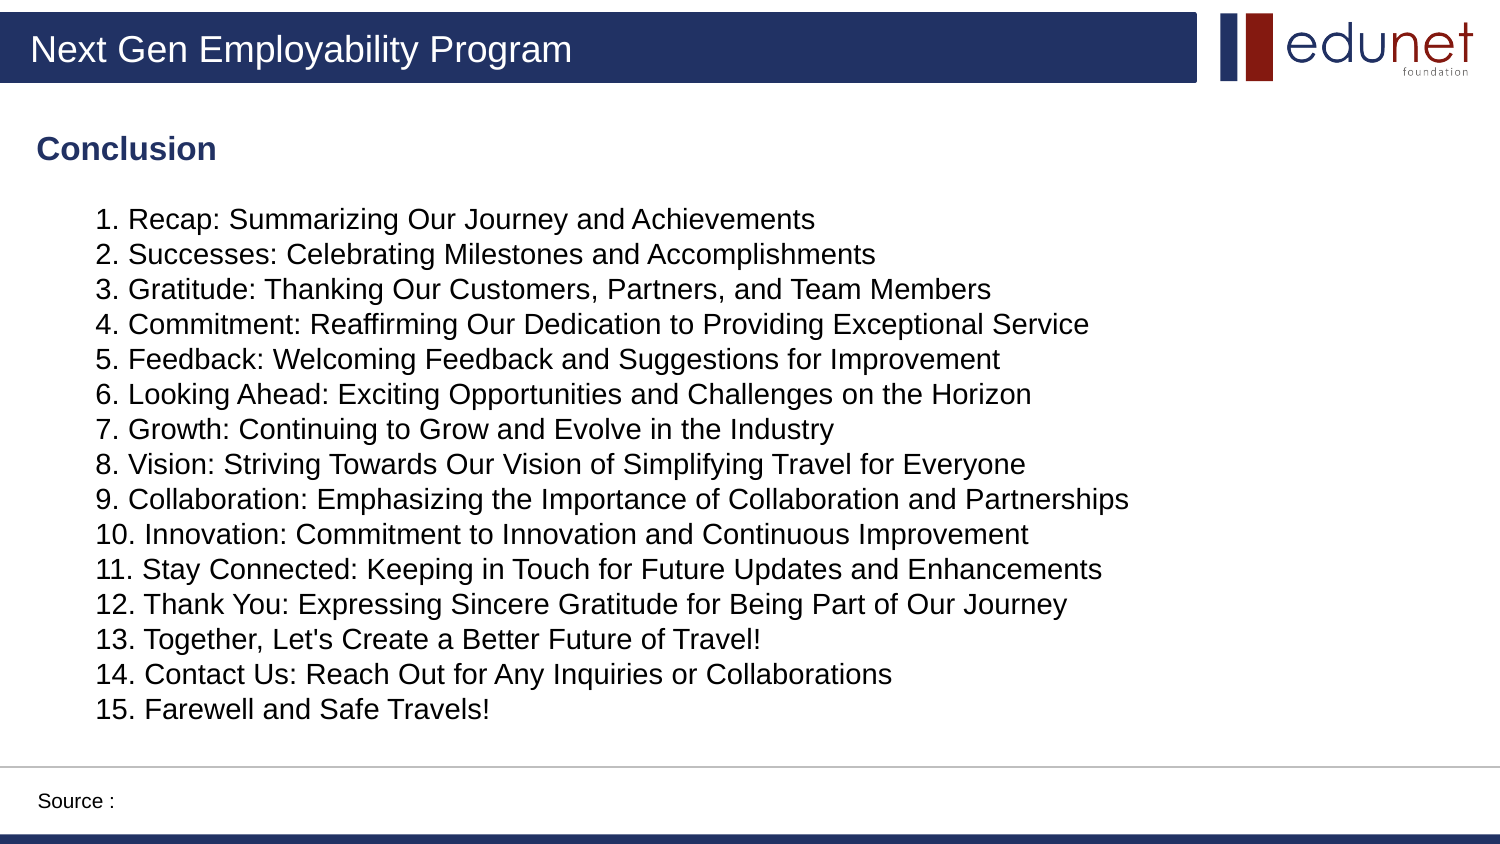

Conclusion
1. Recap: Summarizing Our Journey and Achievements
2. Successes: Celebrating Milestones and Accomplishments
3. Gratitude: Thanking Our Customers, Partners, and Team Members
4. Commitment: Reaffirming Our Dedication to Providing Exceptional Service
5. Feedback: Welcoming Feedback and Suggestions for Improvement
6. Looking Ahead: Exciting Opportunities and Challenges on the Horizon
7. Growth: Continuing to Grow and Evolve in the Industry
8. Vision: Striving Towards Our Vision of Simplifying Travel for Everyone
9. Collaboration: Emphasizing the Importance of Collaboration and Partnerships
10. Innovation: Commitment to Innovation and Continuous Improvement
11. Stay Connected: Keeping in Touch for Future Updates and Enhancements
12. Thank You: Expressing Sincere Gratitude for Being Part of Our Journey
13. Together, Let's Create a Better Future of Travel!
14. Contact Us: Reach Out for Any Inquiries or Collaborations
15. Farewell and Safe Travels!
Source :